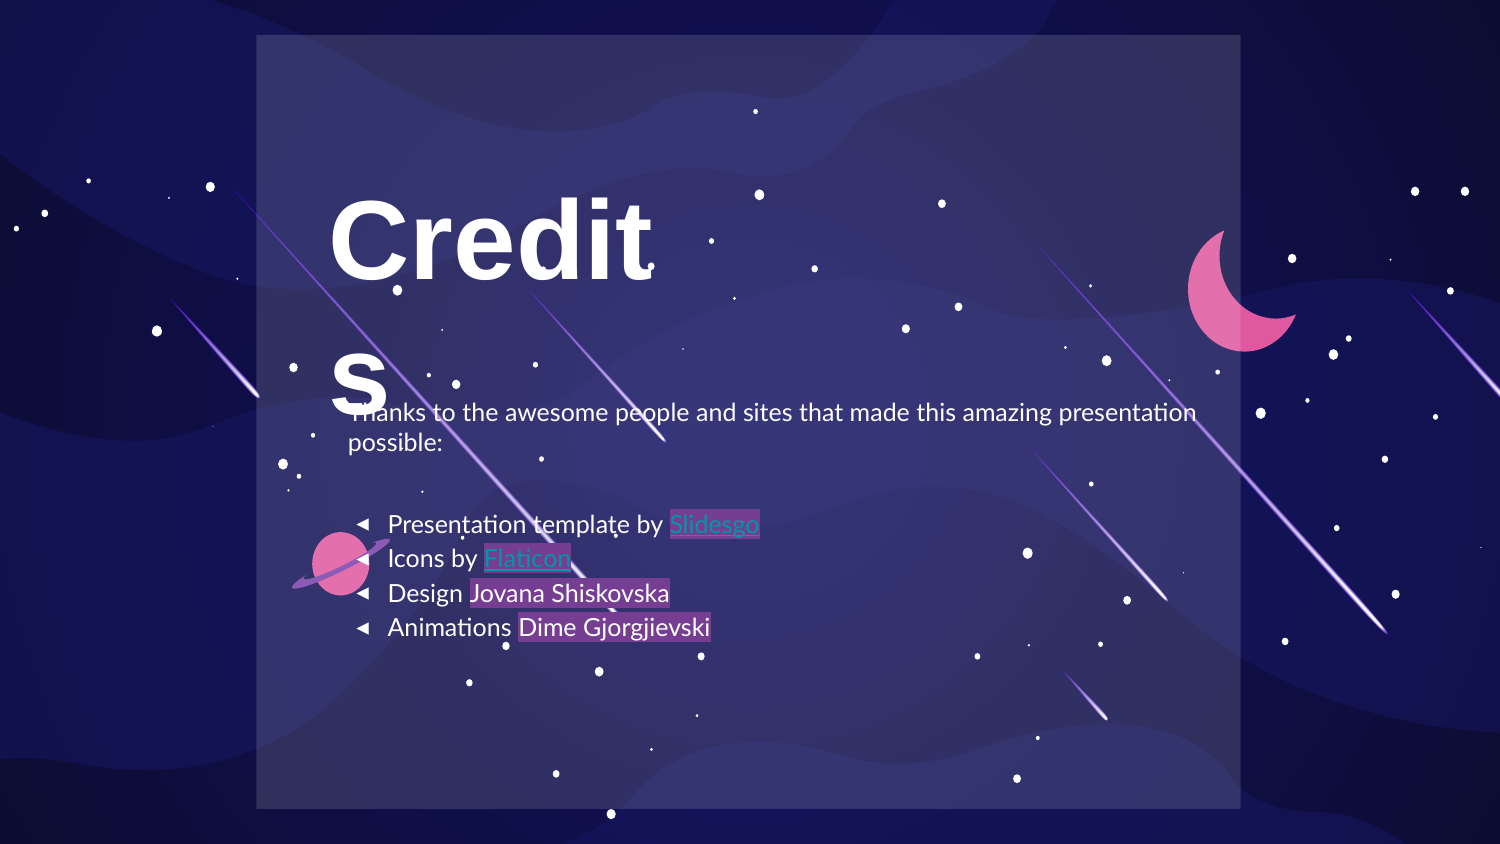

# Credits
Thanks to the awesome people and sites that made this amazing presentation possible:

Presentation template by Slidesgo
Icons by Flaticon
Design Jovana Shiskovska
Animations Dime Gjorgjievski